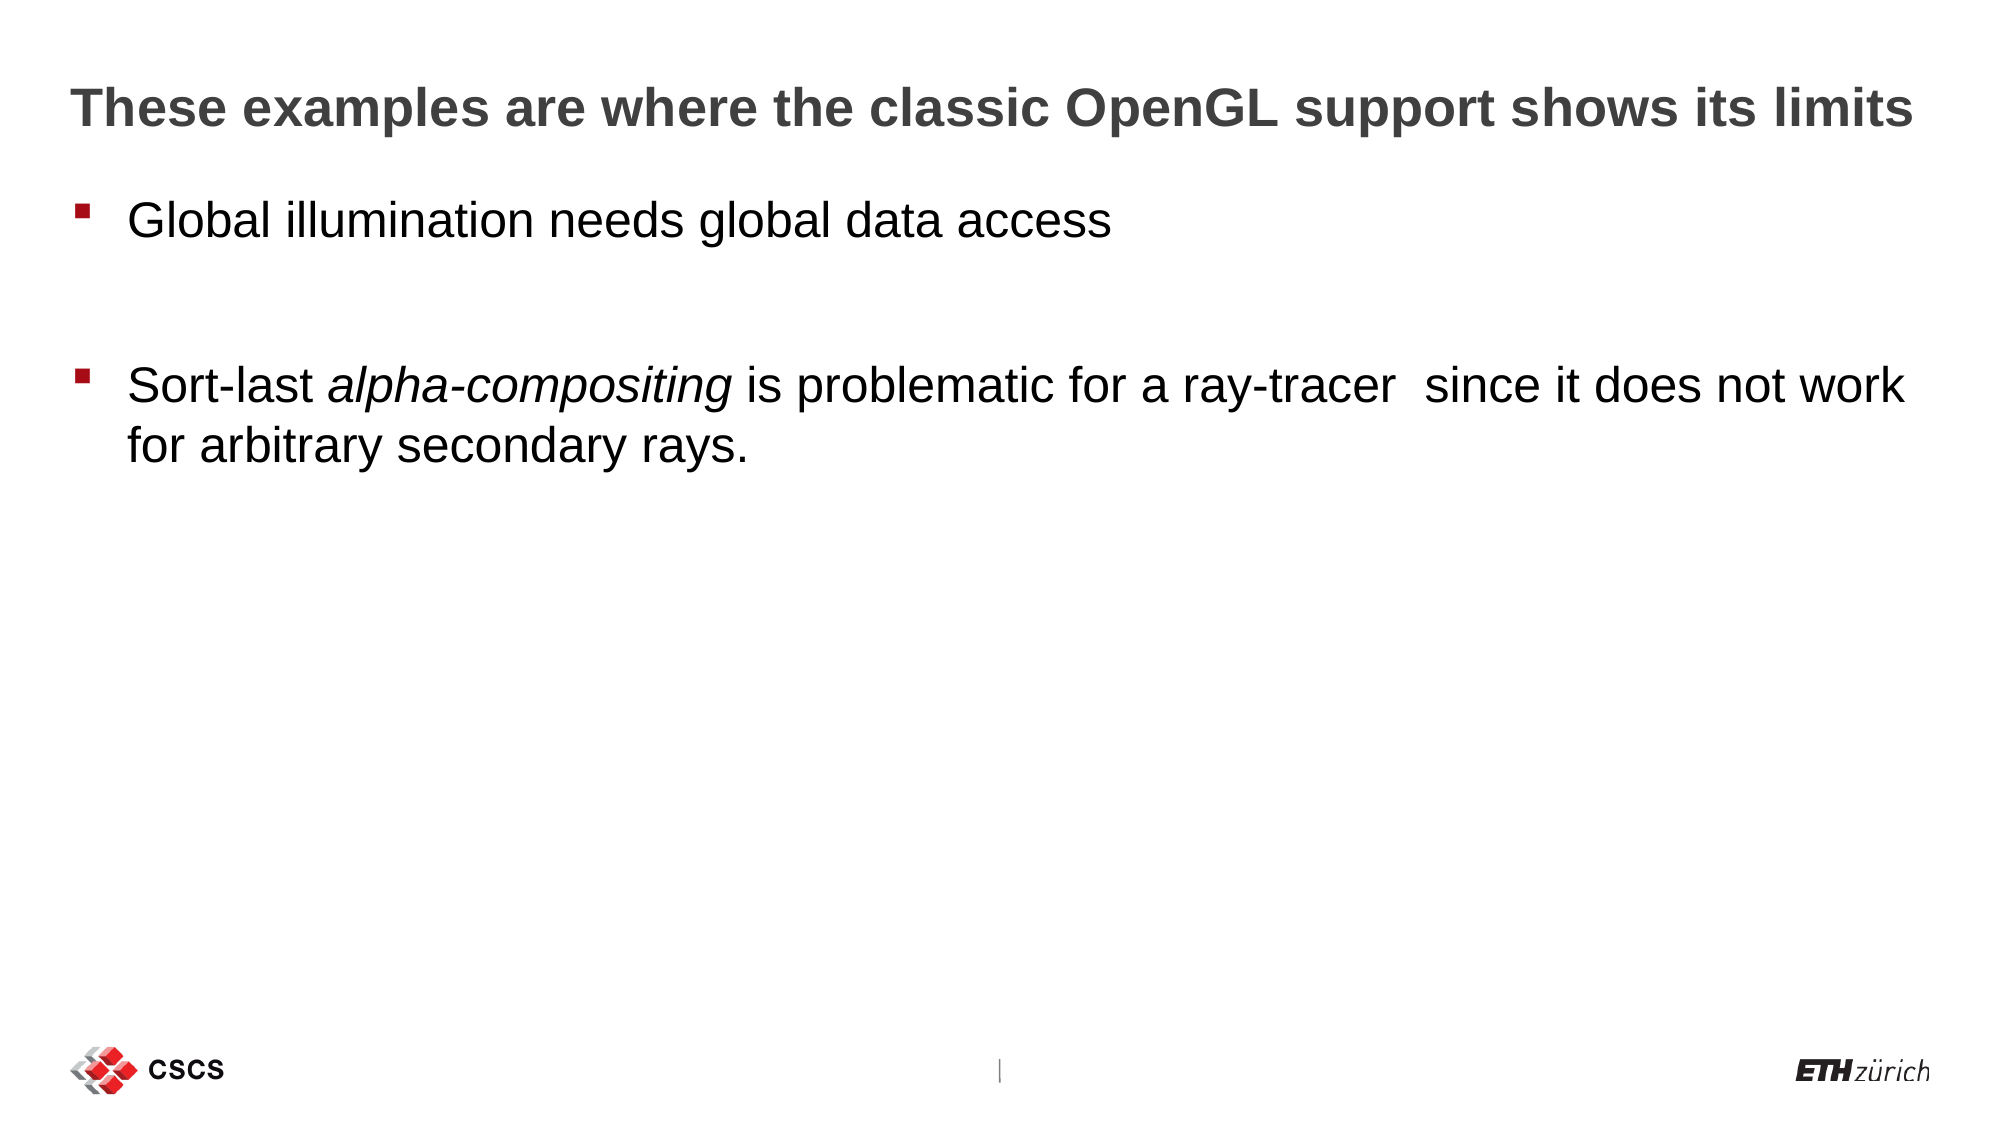

These examples are where the classic OpenGL support shows its limits
Global illumination needs global data access

Sort-last alpha-compositing is problematic for a ray-tracer  since it does not work for arbitrary secondary rays.